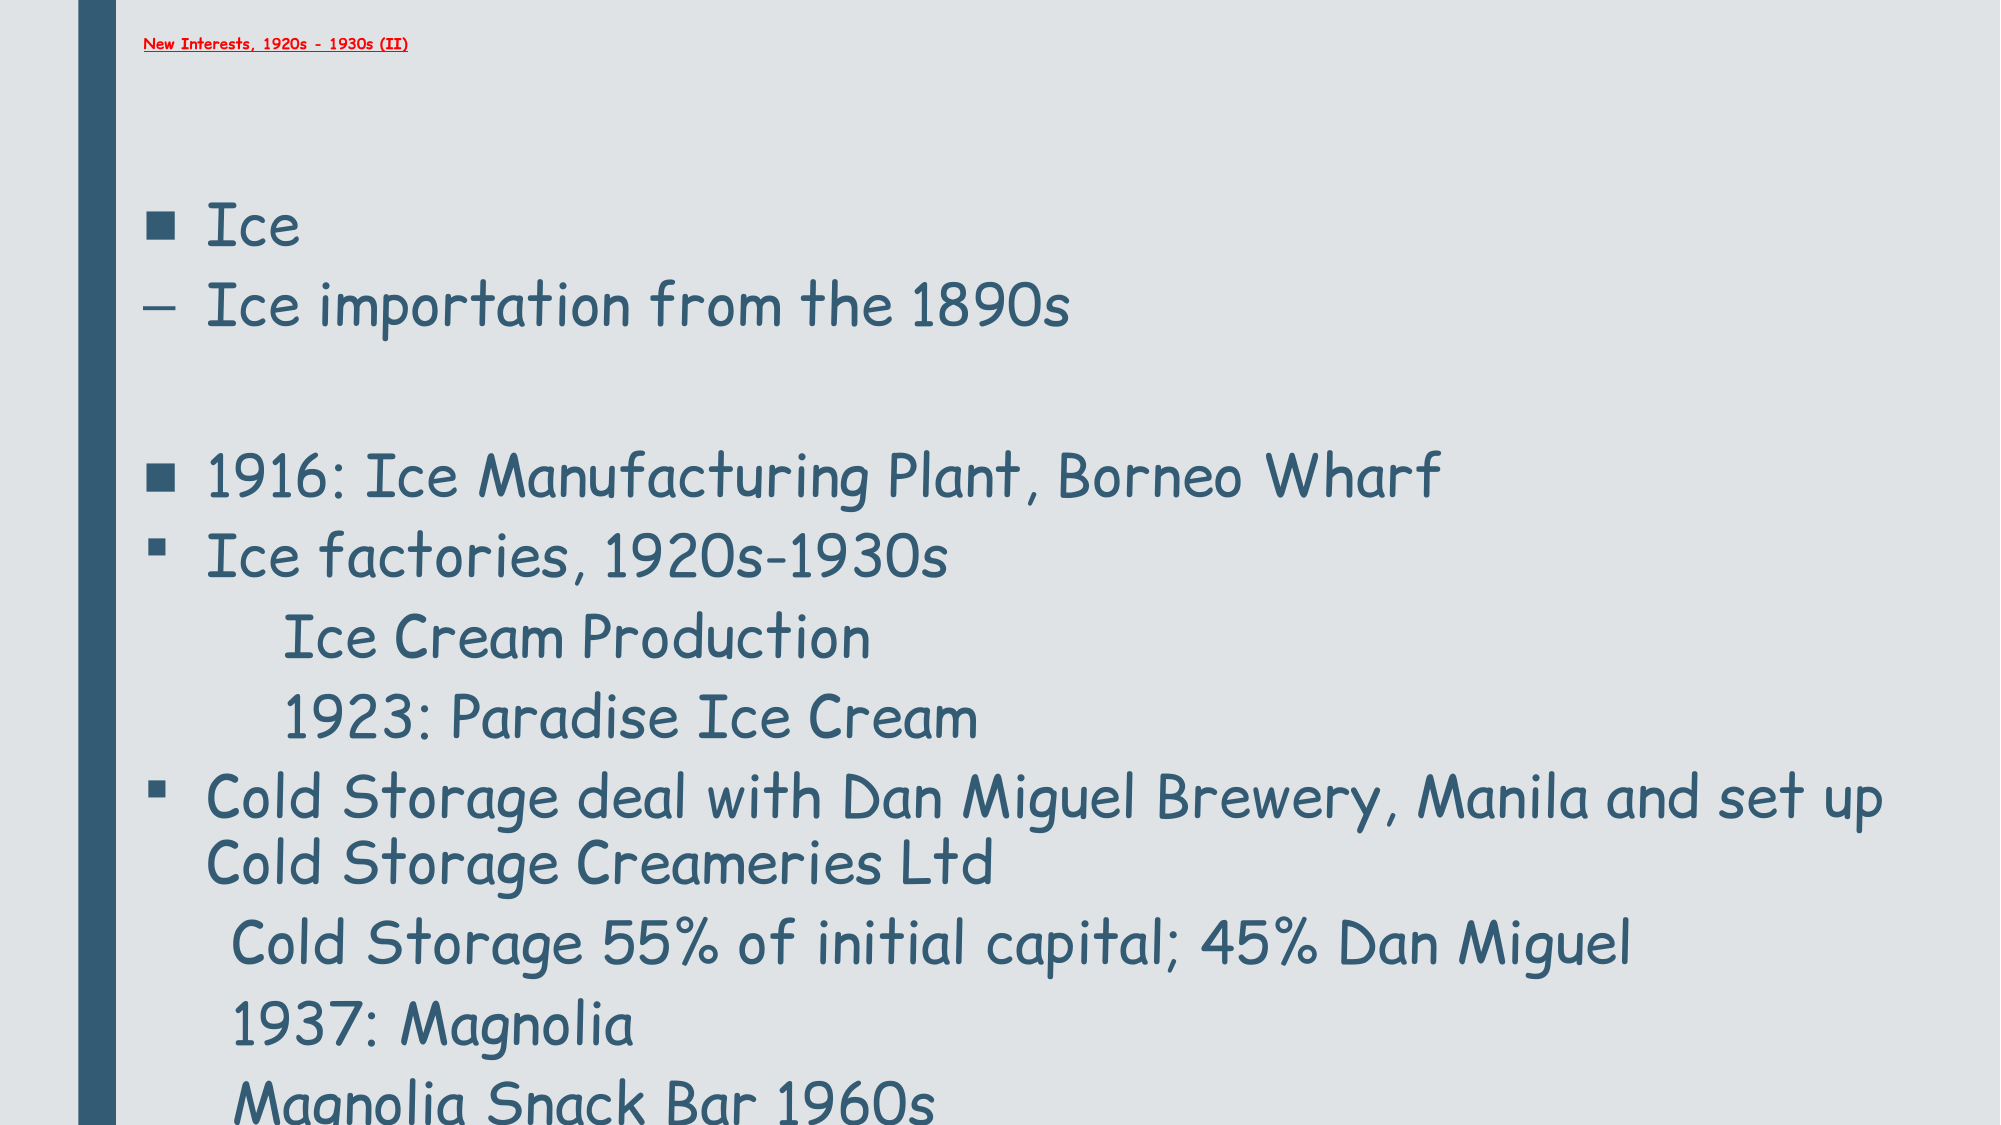

# New Interests, 1920s - 1930s (II)
Ice
Ice importation from the 1890s

1916: Ice Manufacturing Plant, Borneo Wharf
Ice factories, 1920s-1930s
        Ice Cream Production
        1923: Paradise Ice Cream
Cold Storage deal with Dan Miguel Brewery, Manila and set up Cold Storage Creameries Ltd
     Cold Storage 55% of initial capital; 45% Dan Miguel
     1937: Magnolia
     Magnolia Snack Bar 1960s